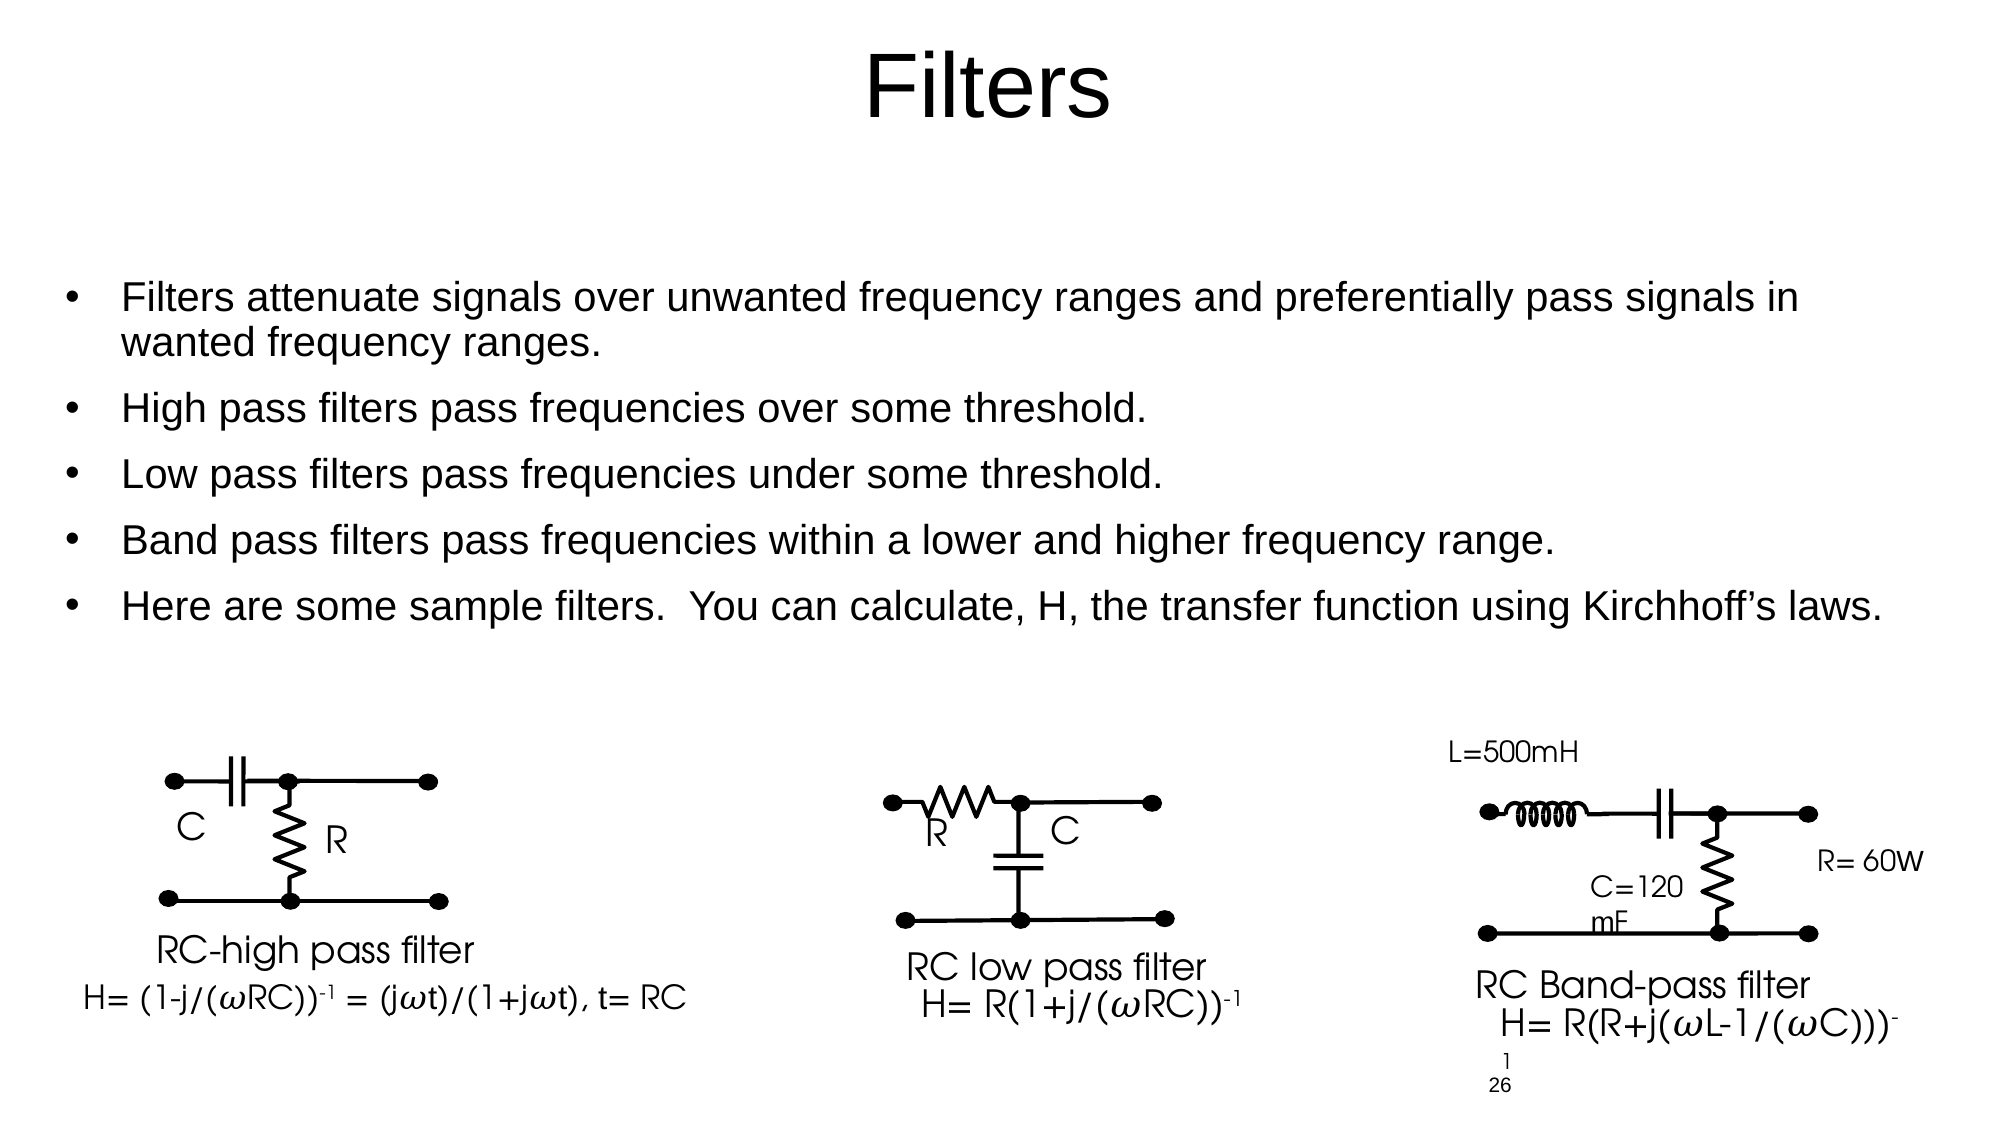

# Filters
Filters attenuate signals over unwanted frequency ranges and preferentially pass signals in wanted frequency ranges.
High pass filters pass frequencies over some threshold.
Low pass filters pass frequencies under some threshold.
Band pass filters pass frequencies within a lower and higher frequency range.
Here are some sample filters.  You can calculate, H, the transfer function using Kirchhoff’s laws.

L=500mH

C

C
R

R

R= 60W
C=120mF

RC-high pass filter

RC low pass filter
RC Band-pass filter

H= (1-j/(𝜔RC))-1 = (j𝜔t)/(1+j𝜔t), t= RC
H= R(1+j/(𝜔RC))-1
H= R(R+j(𝜔L-1/(𝜔C)))-1
26